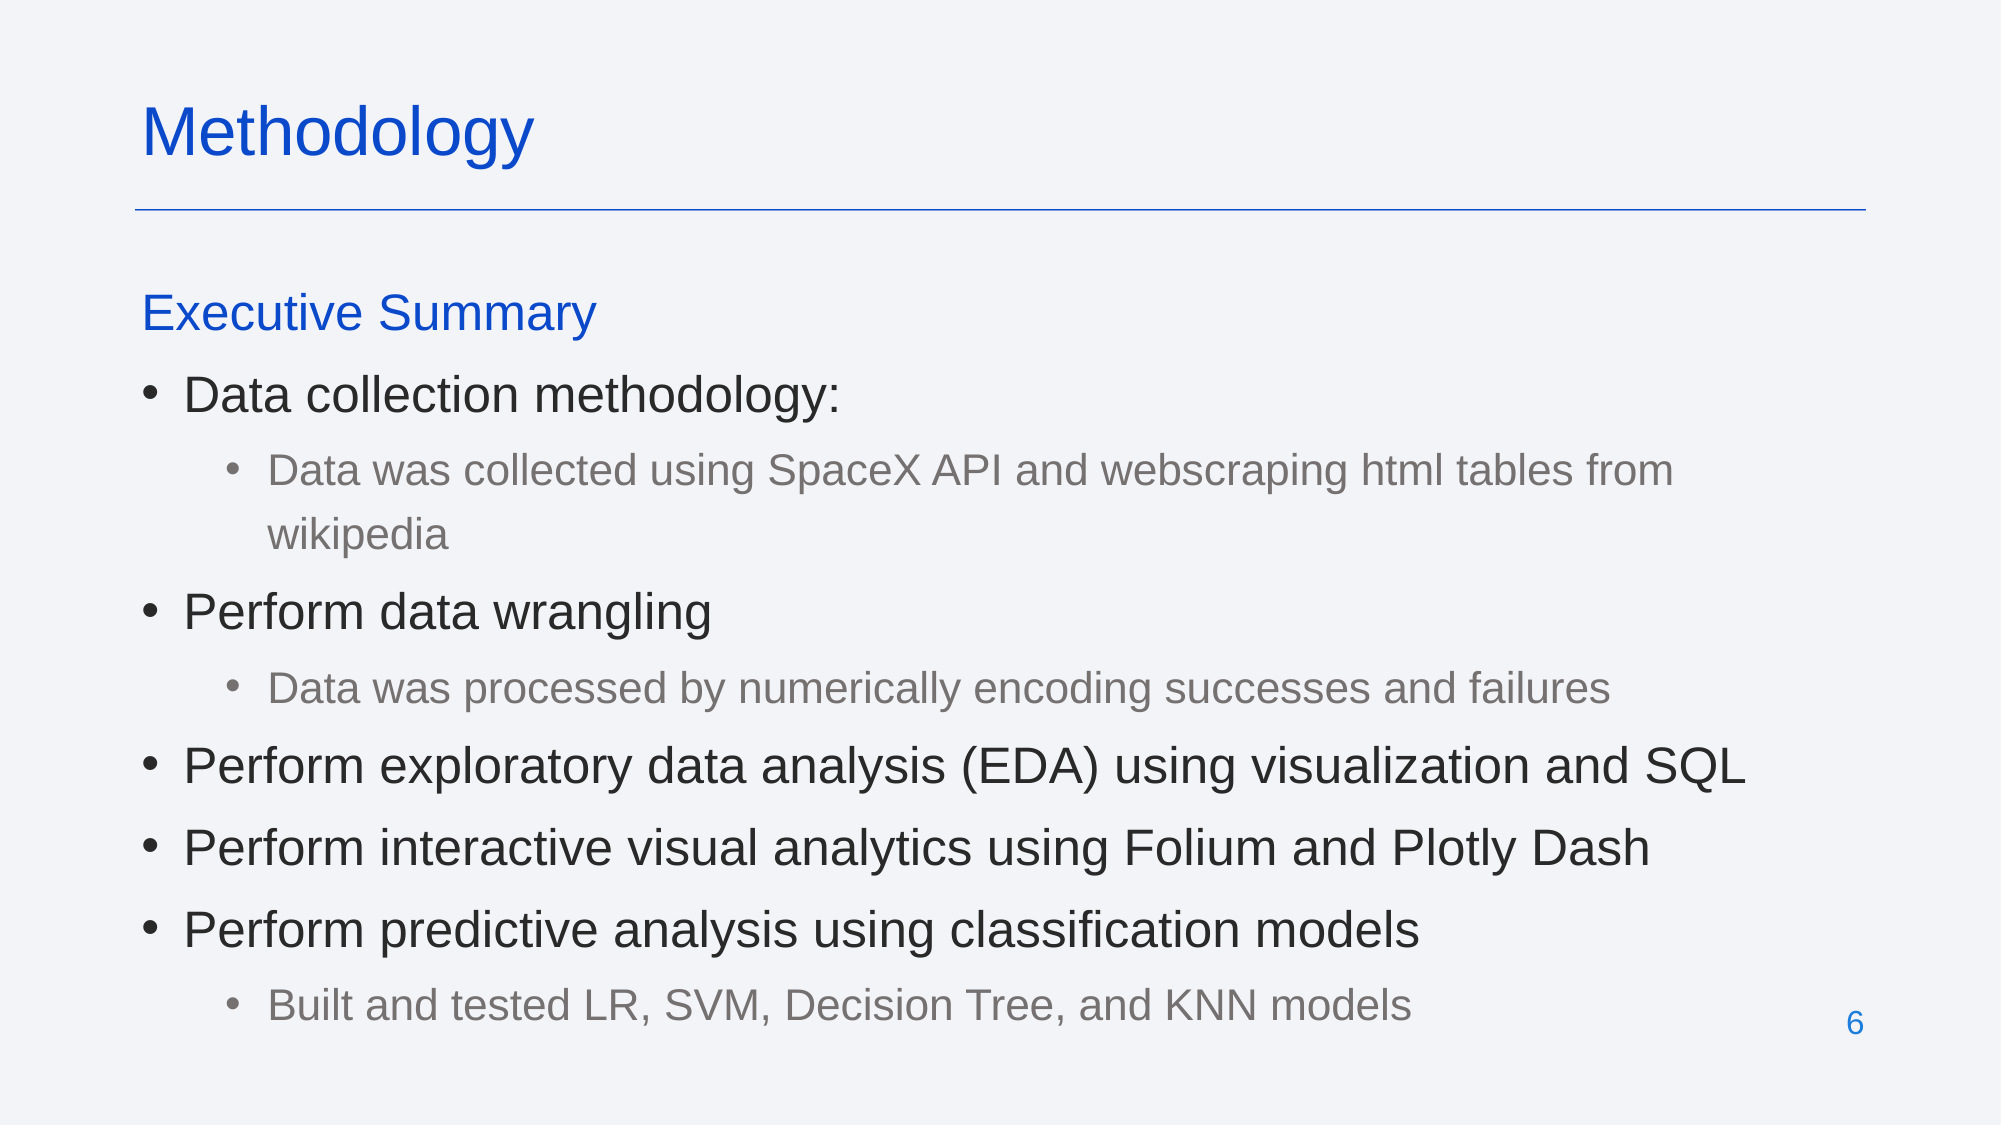

Methodology
Executive Summary
Data collection methodology:
Data was collected using SpaceX API and webscraping html tables from wikipedia
Perform data wrangling
Data was processed by numerically encoding successes and failures
Perform exploratory data analysis (EDA) using visualization and SQL
Perform interactive visual analytics using Folium and Plotly Dash
Perform predictive analysis using classification models
Built and tested LR, SVM, Decision Tree, and KNN models

6